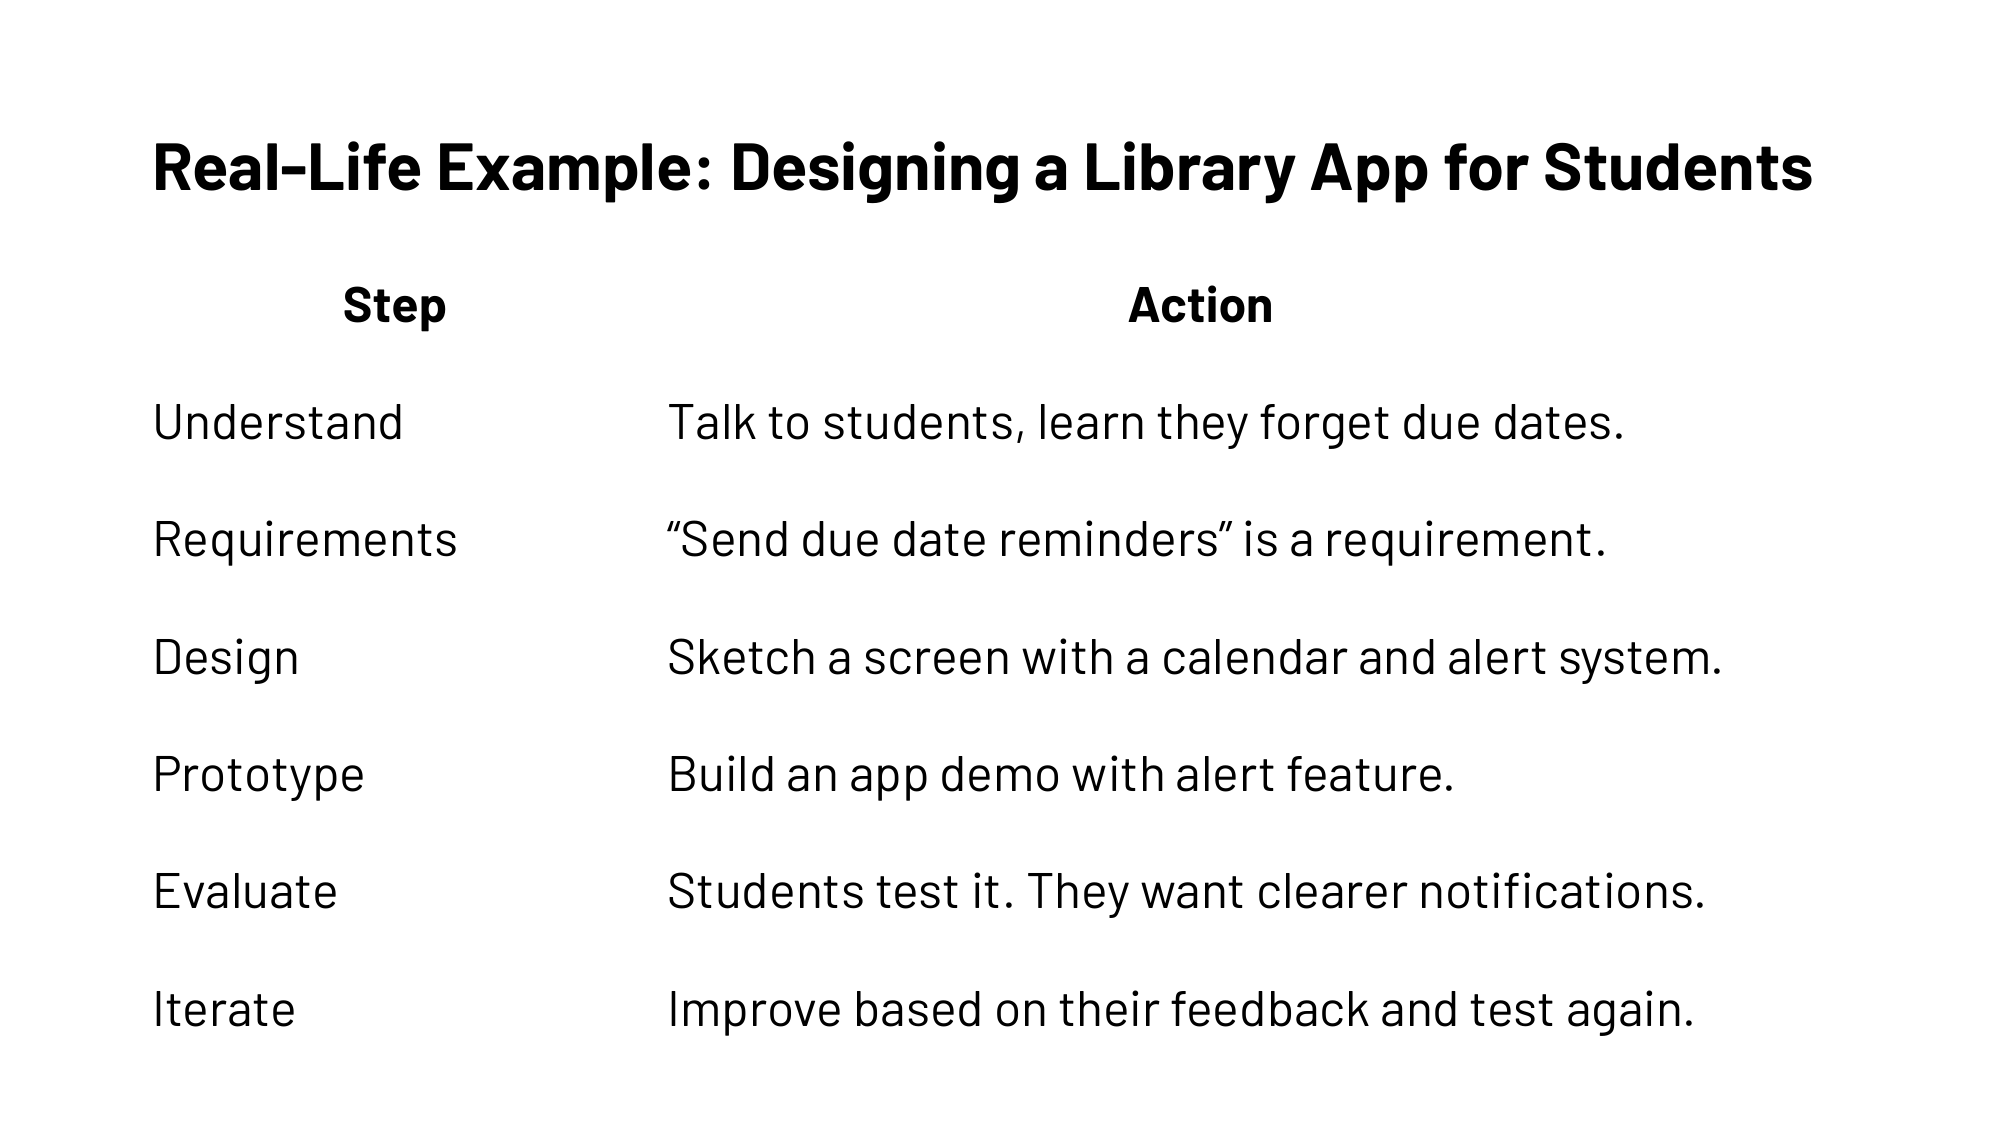

# Real-Life Example: Designing a Library App for Students
| Step | Action |
| --- | --- |
| Understand | Talk to students, learn they forget due dates. |
| Requirements | “Send due date reminders” is a requirement. |
| Design | Sketch a screen with a calendar and alert system. |
| Prototype | Build an app demo with alert feature. |
| Evaluate | Students test it. They want clearer notifications. |
| Iterate | Improve based on their feedback and test again. |